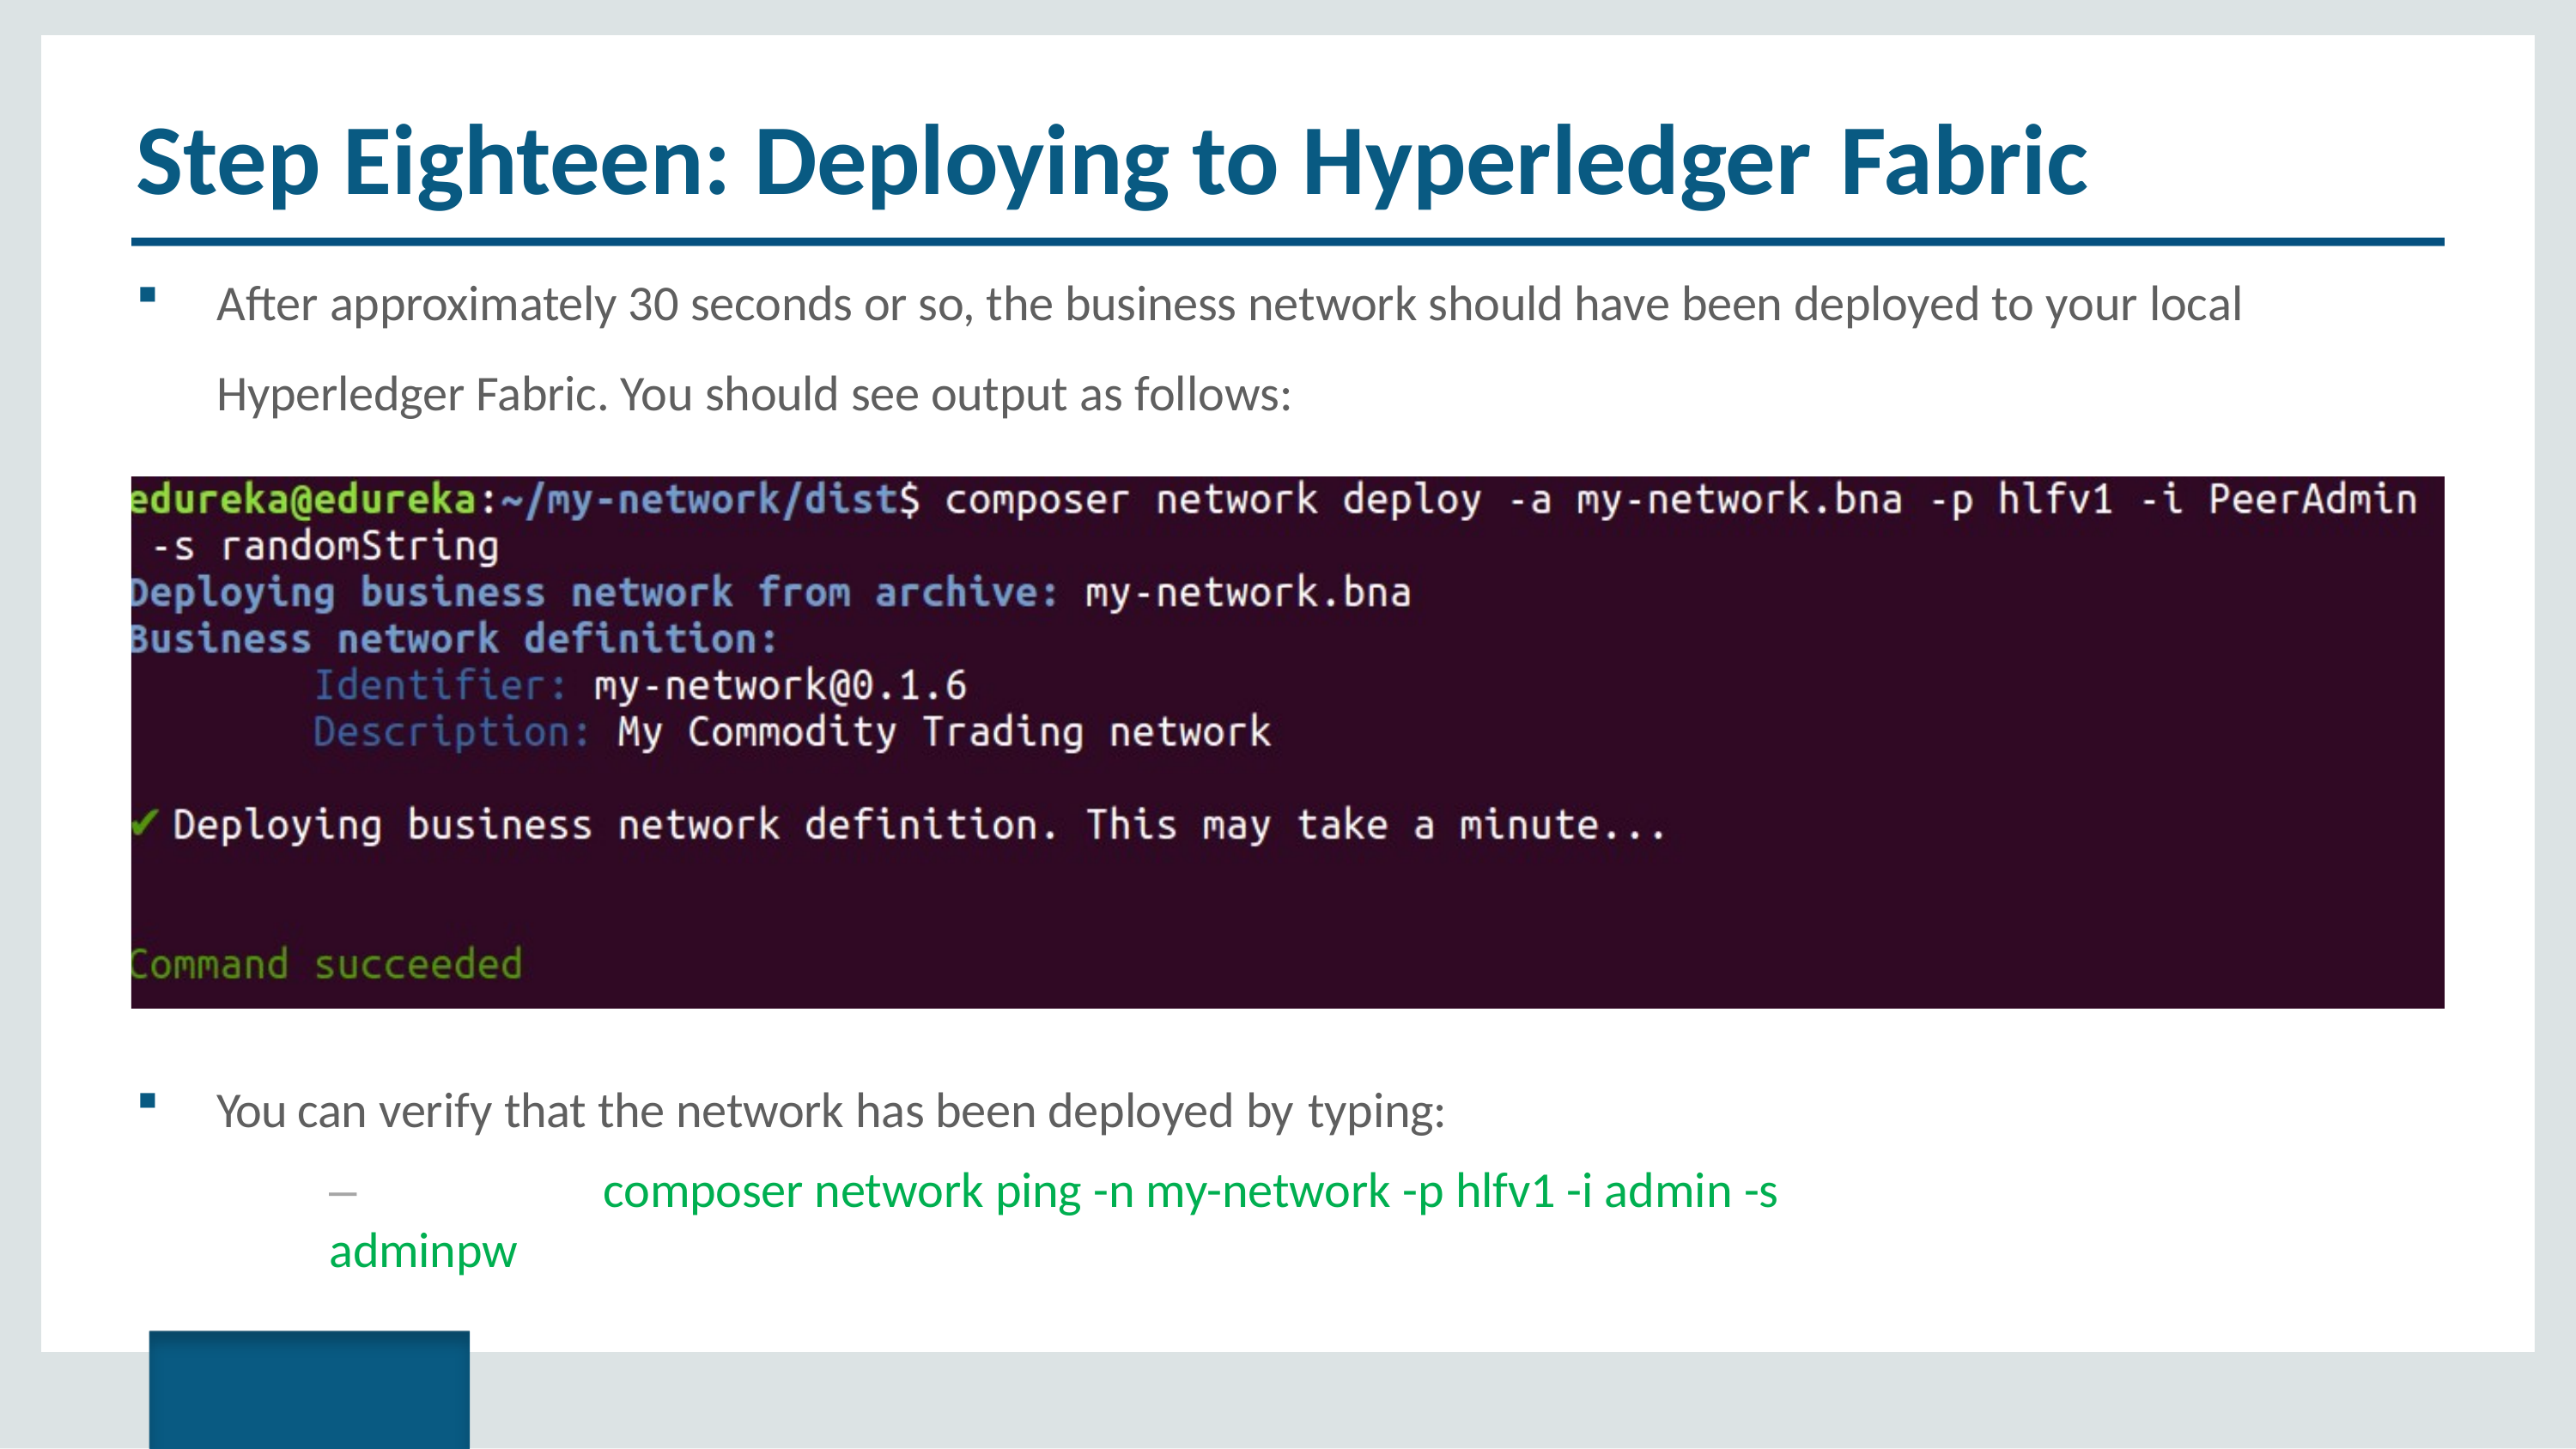

# Step Eighteen: Deploying to Hyperledger Fabric
After approximately 30 seconds or so, the business network should have been deployed to your local  Hyperledger Fabric. You should see output as follows:

You can verify that the network has been deployed by typing:
–	composer network ping -n my-network -p hlfv1 -i admin -s adminpw

Copyright © 2017, edureka and/or its affiliates. All rights reserved.